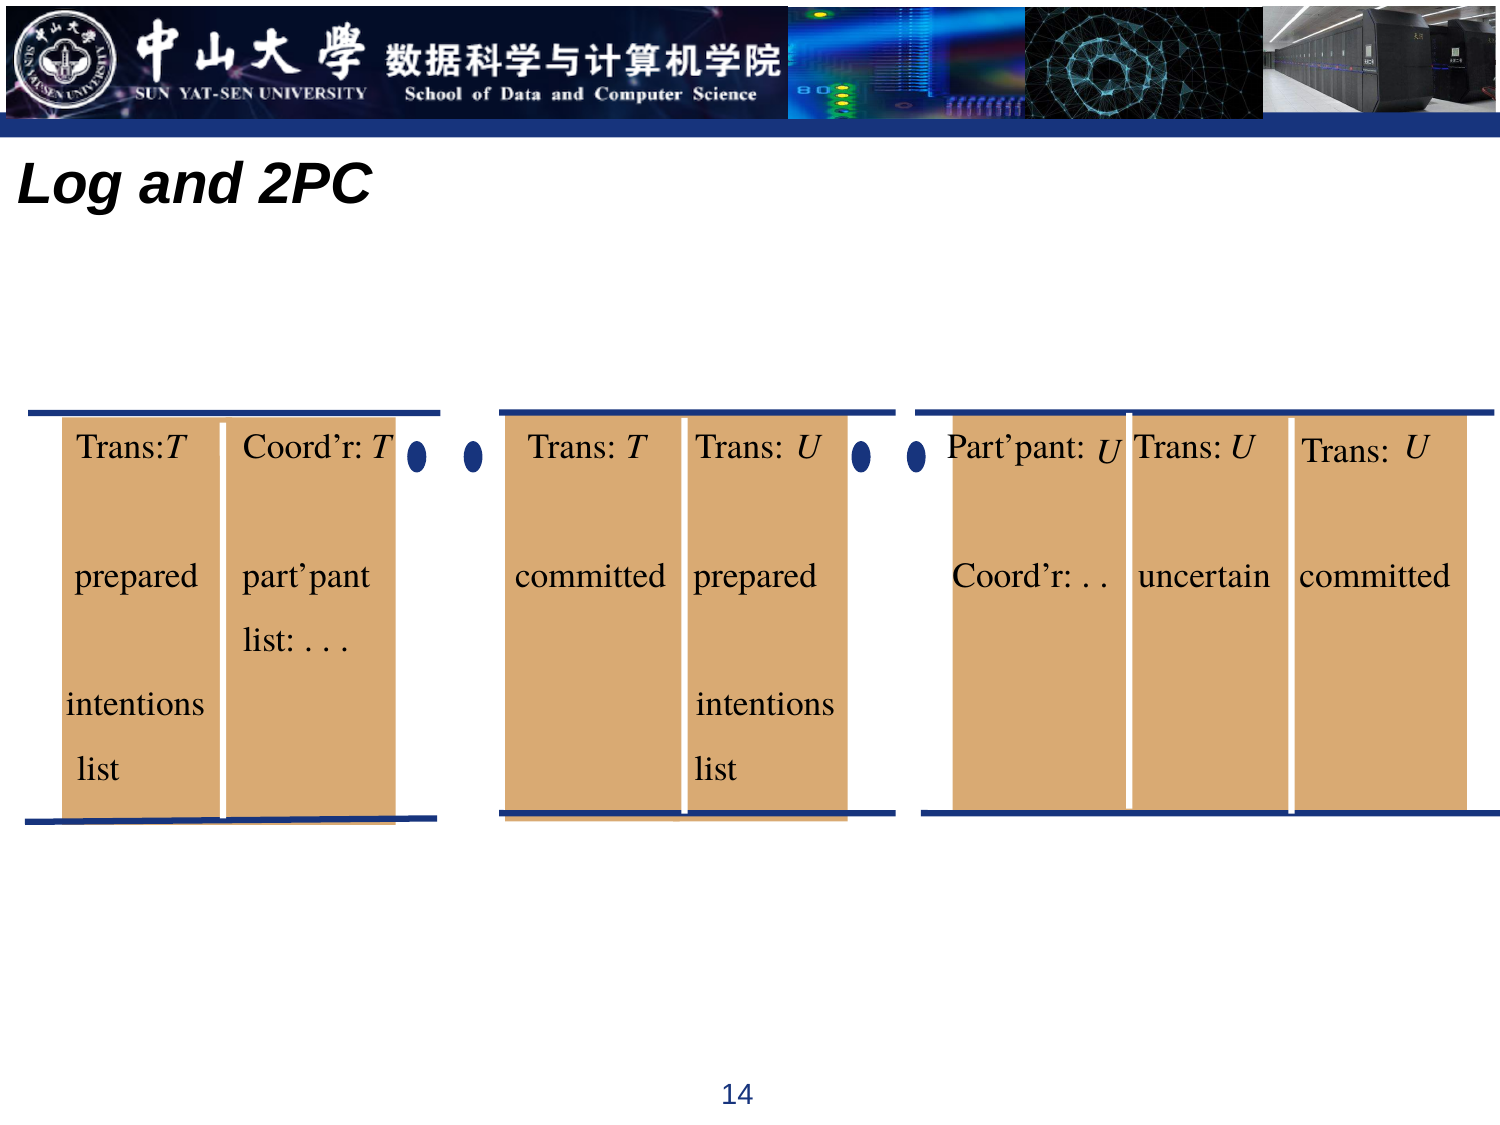

Log and 2PC

Trans:
T
Coord’r:
T
Trans:
T
Trans:
U
Part’pant:
Trans:
U
U
Trans:
U

prepared
part’pant
committed
prepared
Coord’r: . .
uncertain
committed
list: . . .
intentions
intentions
list
list

14